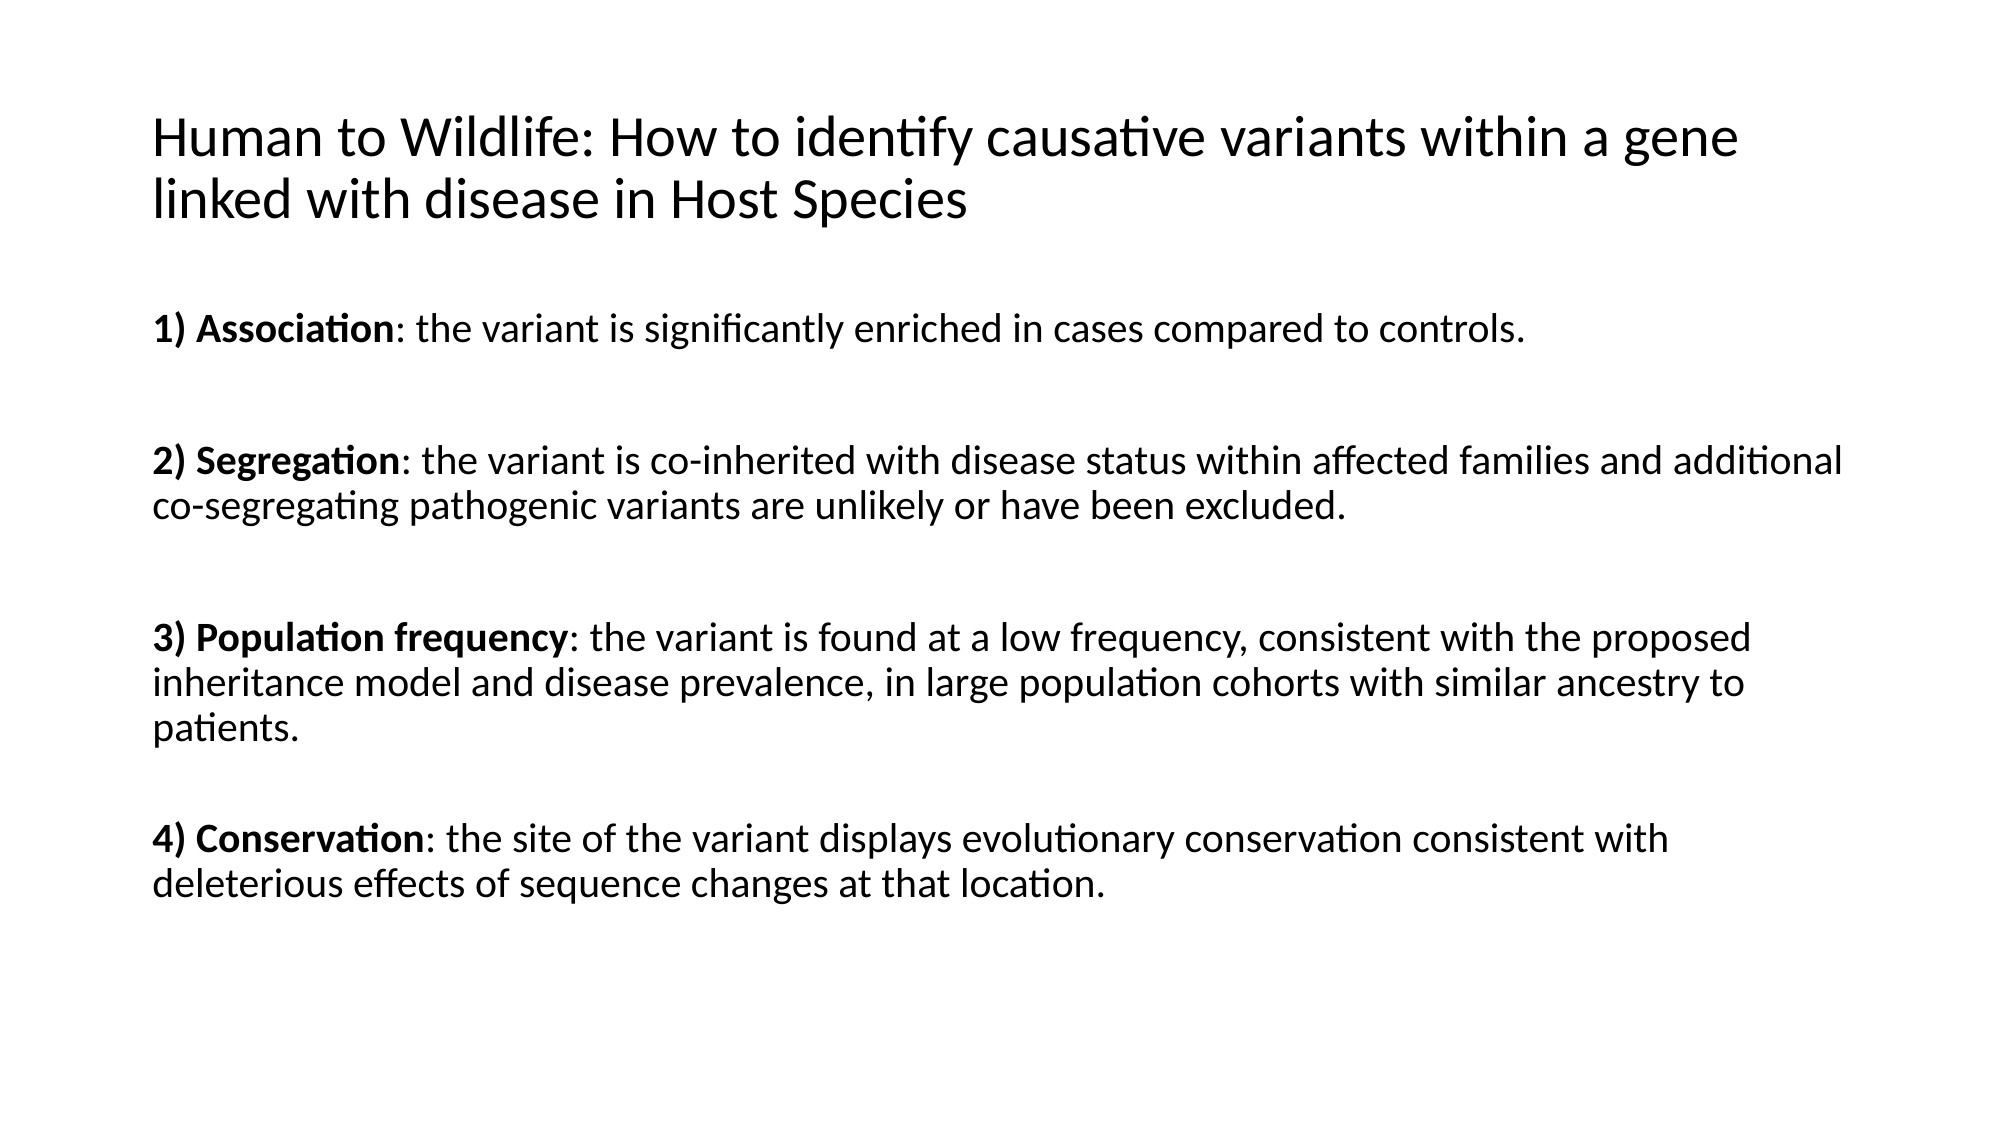

# Human to Wildlife: How to identify causative variants within a gene linked with disease in Host Species
1) Association: the variant is significantly enriched in cases compared to controls.

2) Segregation: the variant is co-inherited with disease status within affected families and additional co-segregating pathogenic variants are unlikely or have been excluded.

3) Population frequency: the variant is found at a low frequency, consistent with the proposed inheritance model and disease prevalence, in large population cohorts with similar ancestry to patients.
4) Conservation: the site of the variant displays evolutionary conservation consistent with deleterious effects of sequence changes at that location.